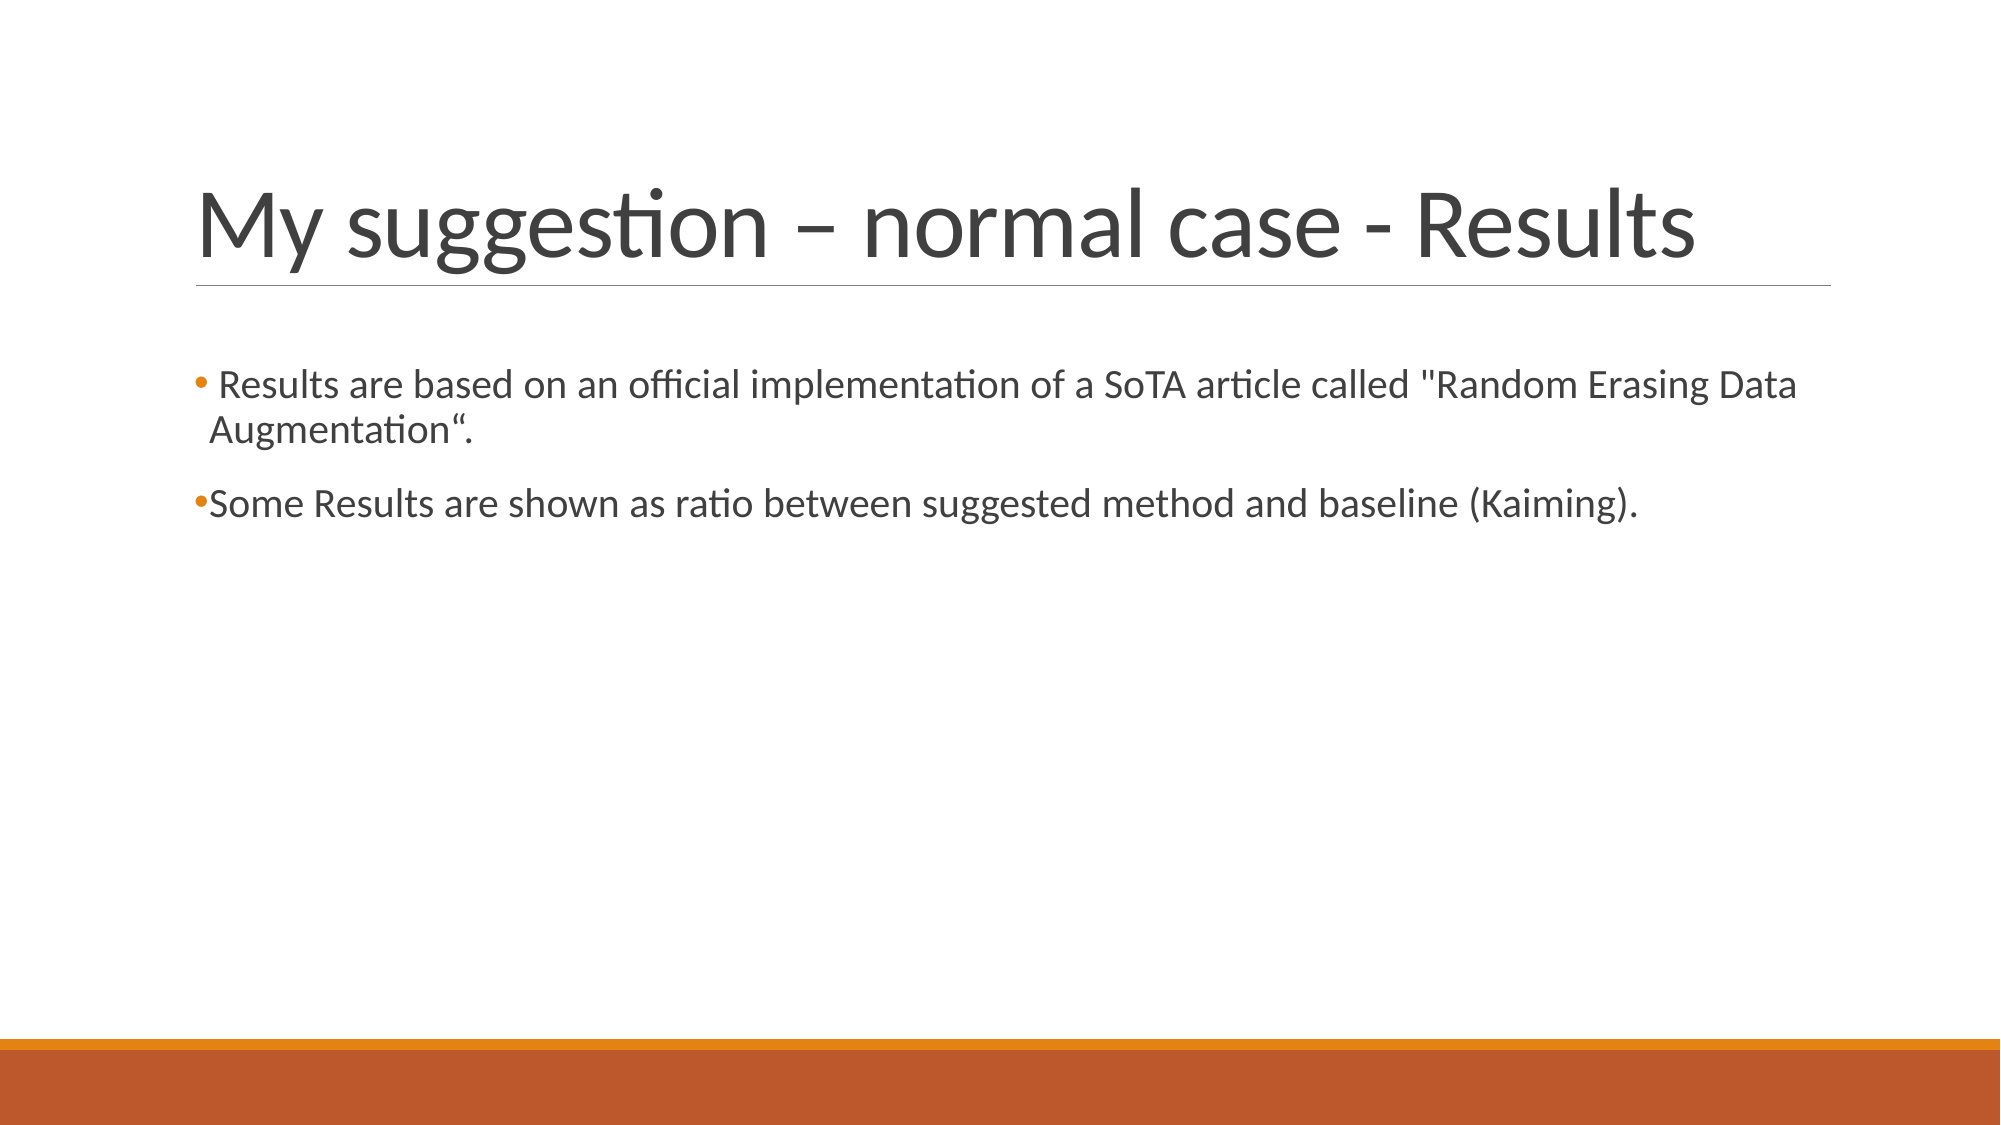

# My suggestion – normal case - Results
 Results are based on an official implementation of a SoTA article called "Random Erasing Data Augmentation“.
Some Results are shown as ratio between suggested method and baseline (Kaiming).